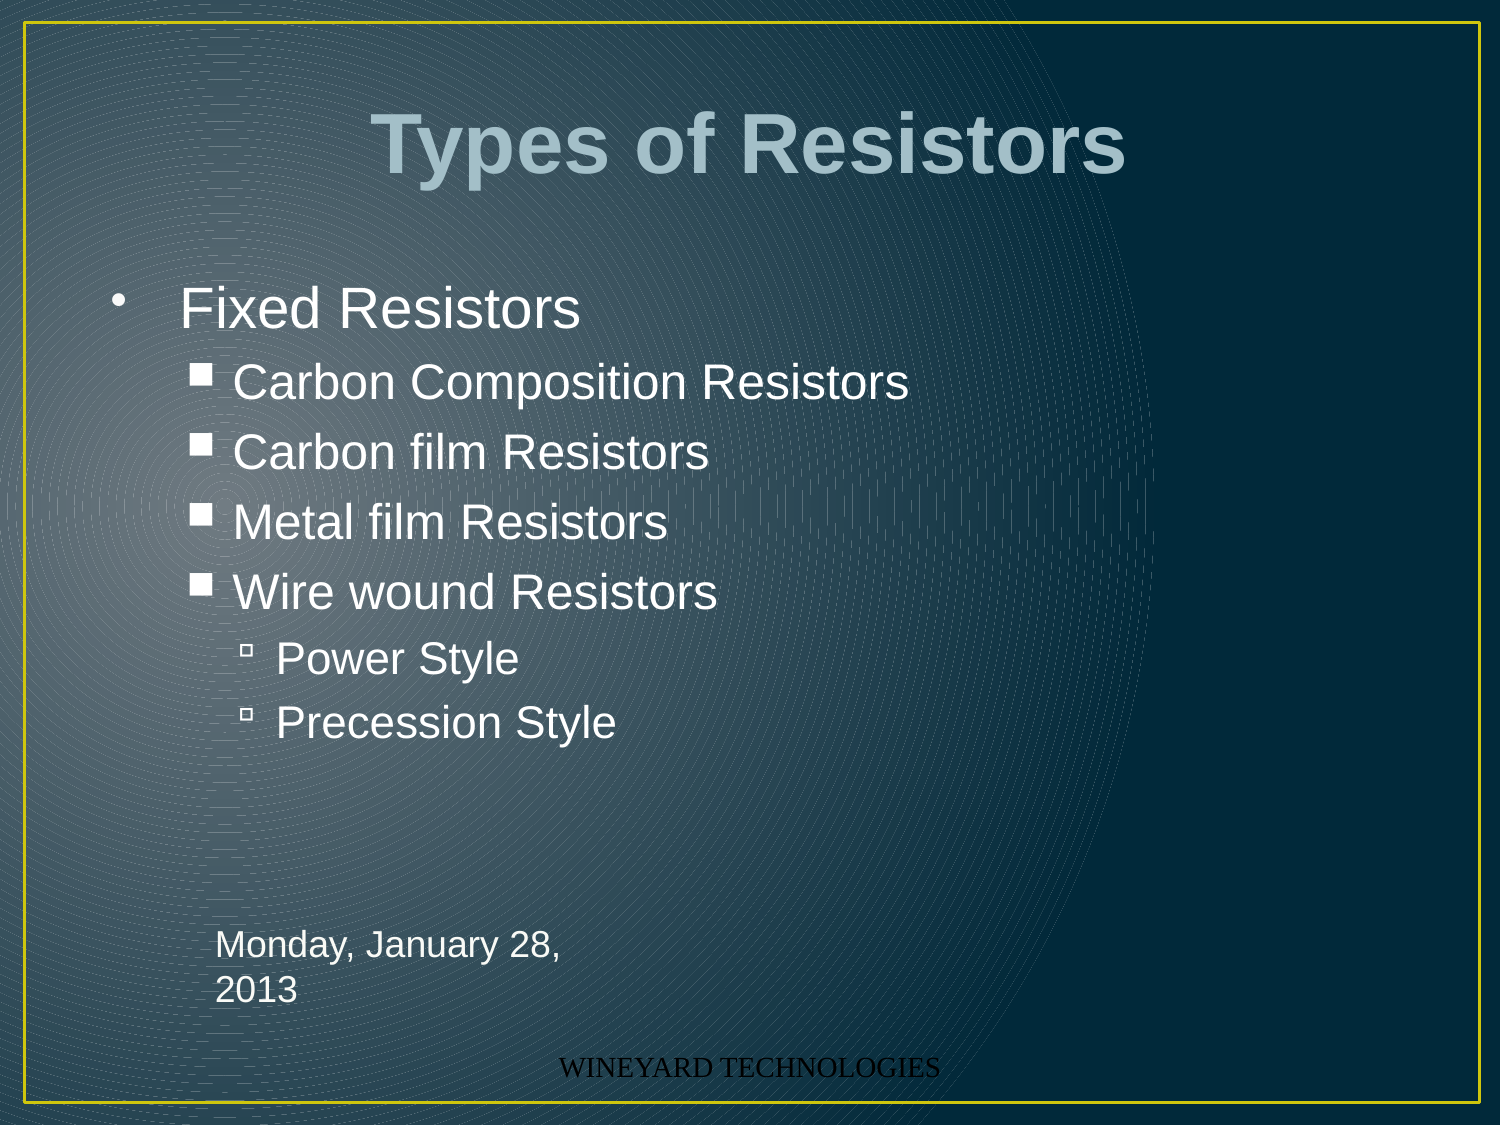

Types of Resistors

Fixed Resistors
Carbon Composition Resistors
Carbon film Resistors
Metal film Resistors
Wire wound Resistors
Power Style
Precession Style

Monday, January 28, 2013
WINEYARD TECHNOLOGIES